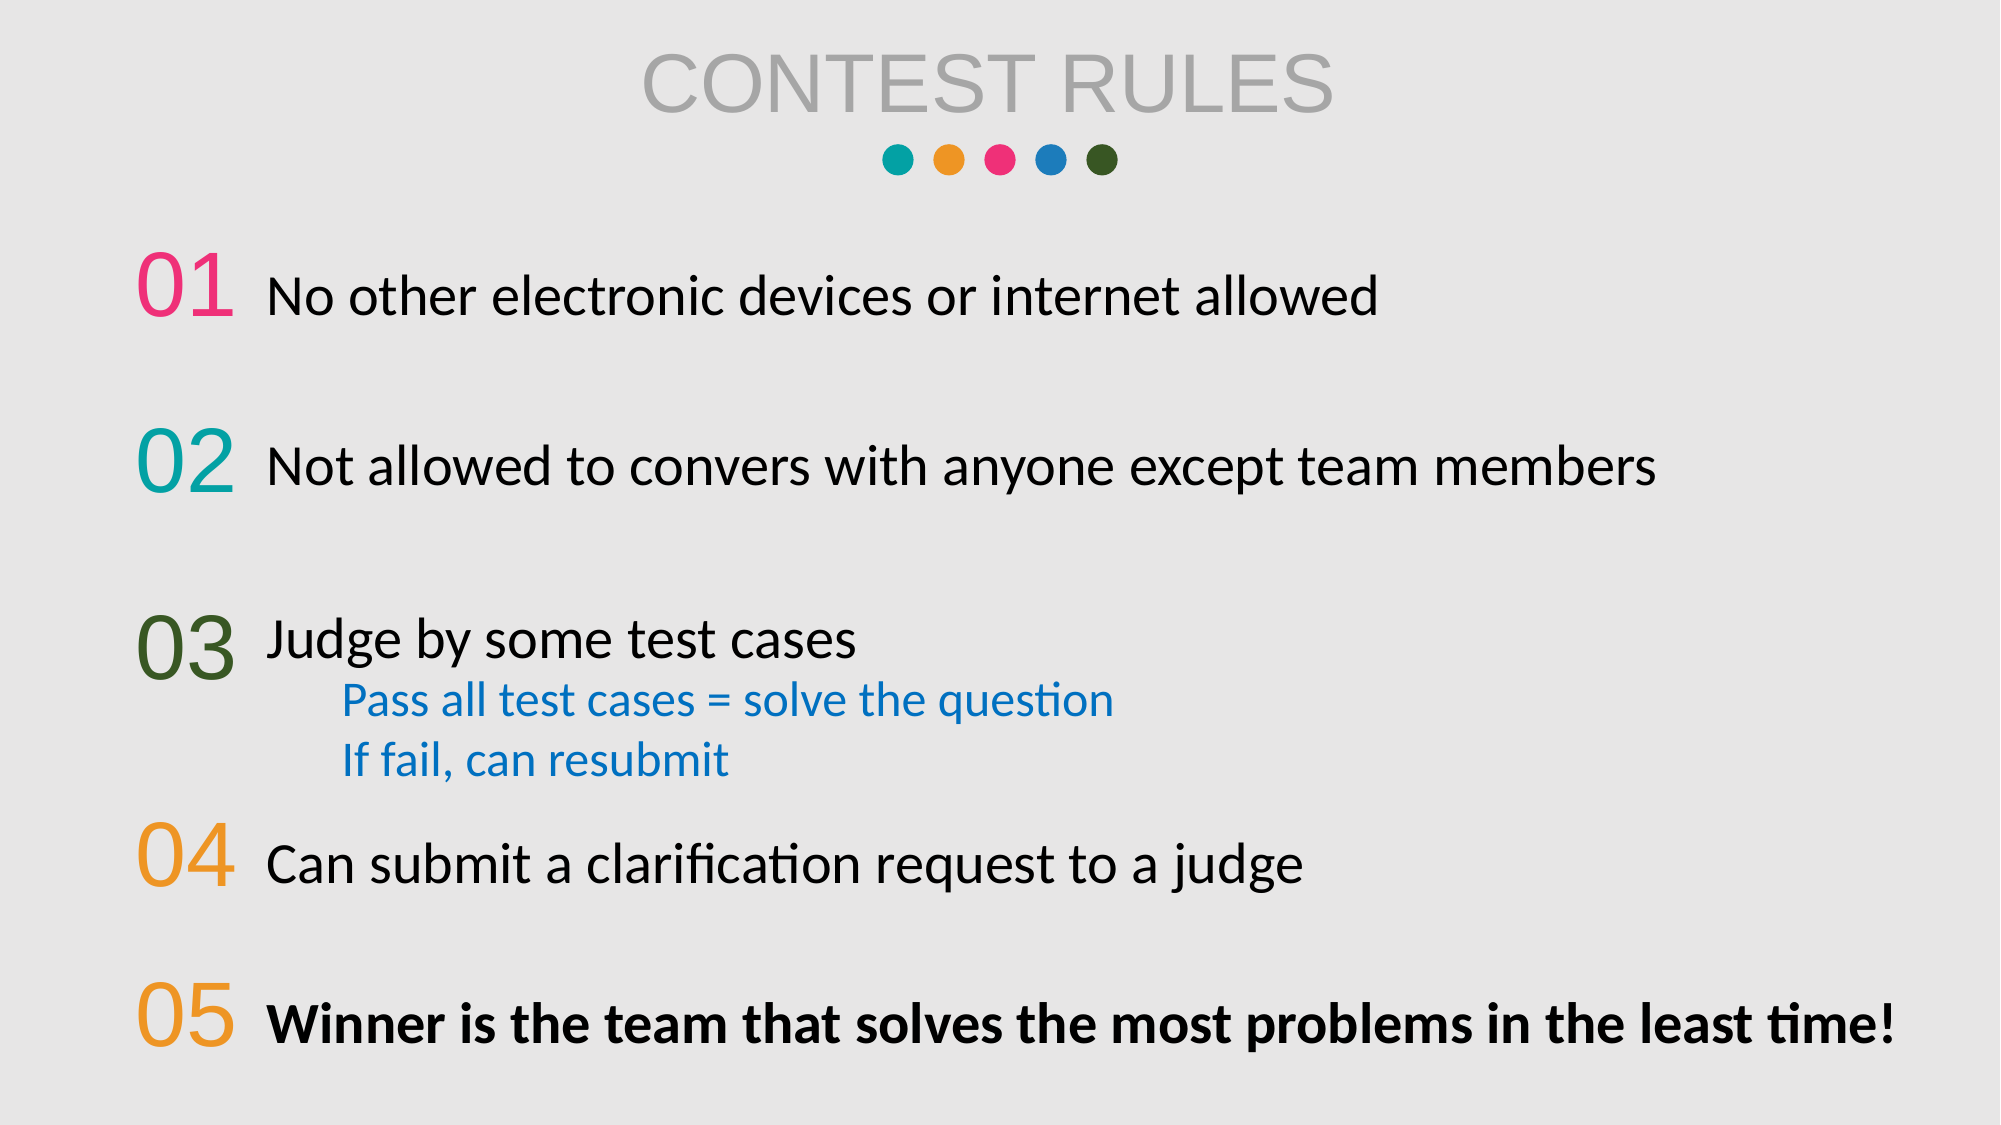

CONTEST RULES

01
No other electronic devices or internet allowed
02
Not allowed to convers with anyone except team members
03
Judge by some test cases
Pass all test cases = solve the question
If fail, can resubmit
04
Can submit a clarification request to a judge
05
Winner is the team that solves the most problems in the least time!